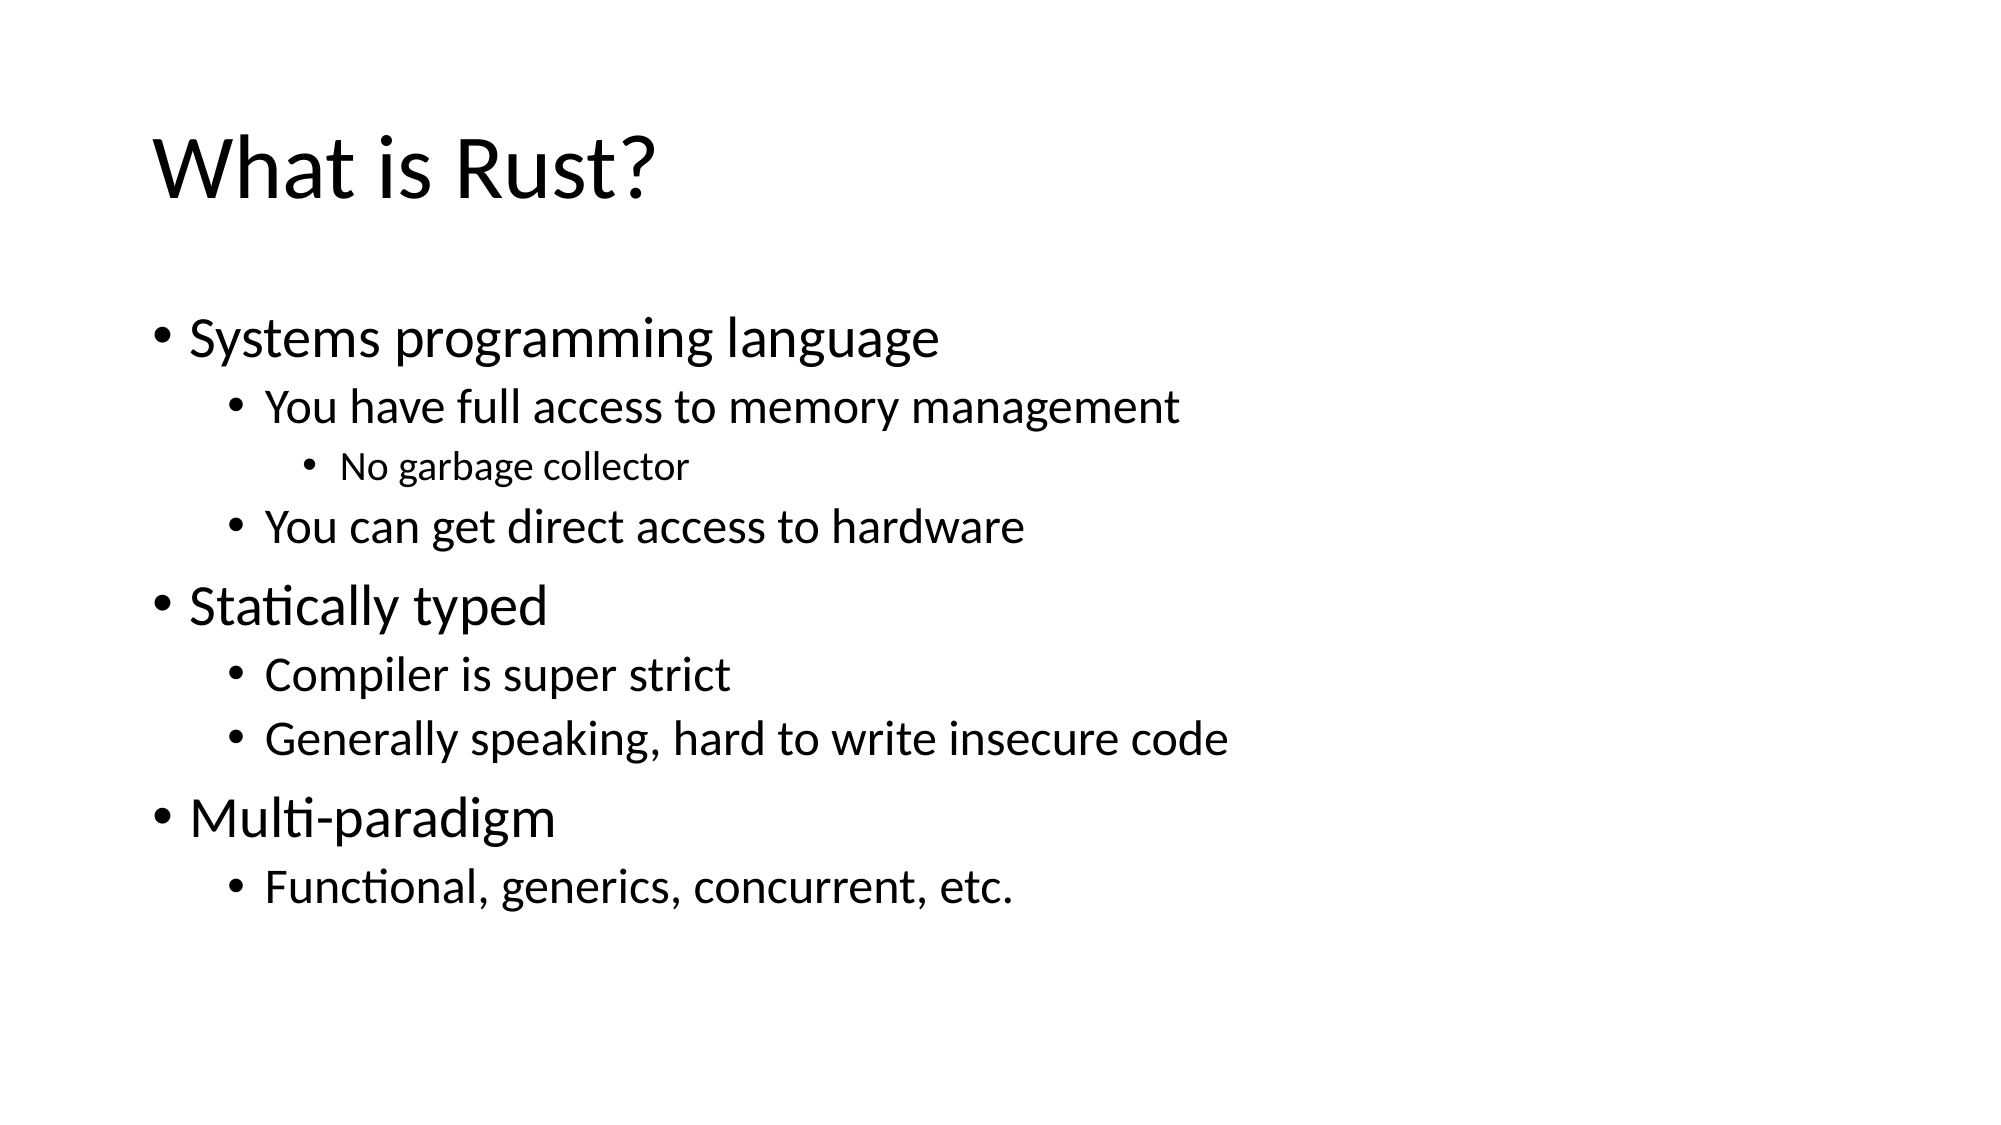

# What is Rust?
Systems programming language
You have full access to memory management
No garbage collector
You can get direct access to hardware
Statically typed
Compiler is super strict
Generally speaking, hard to write insecure code
Multi-paradigm
Functional, generics, concurrent, etc.